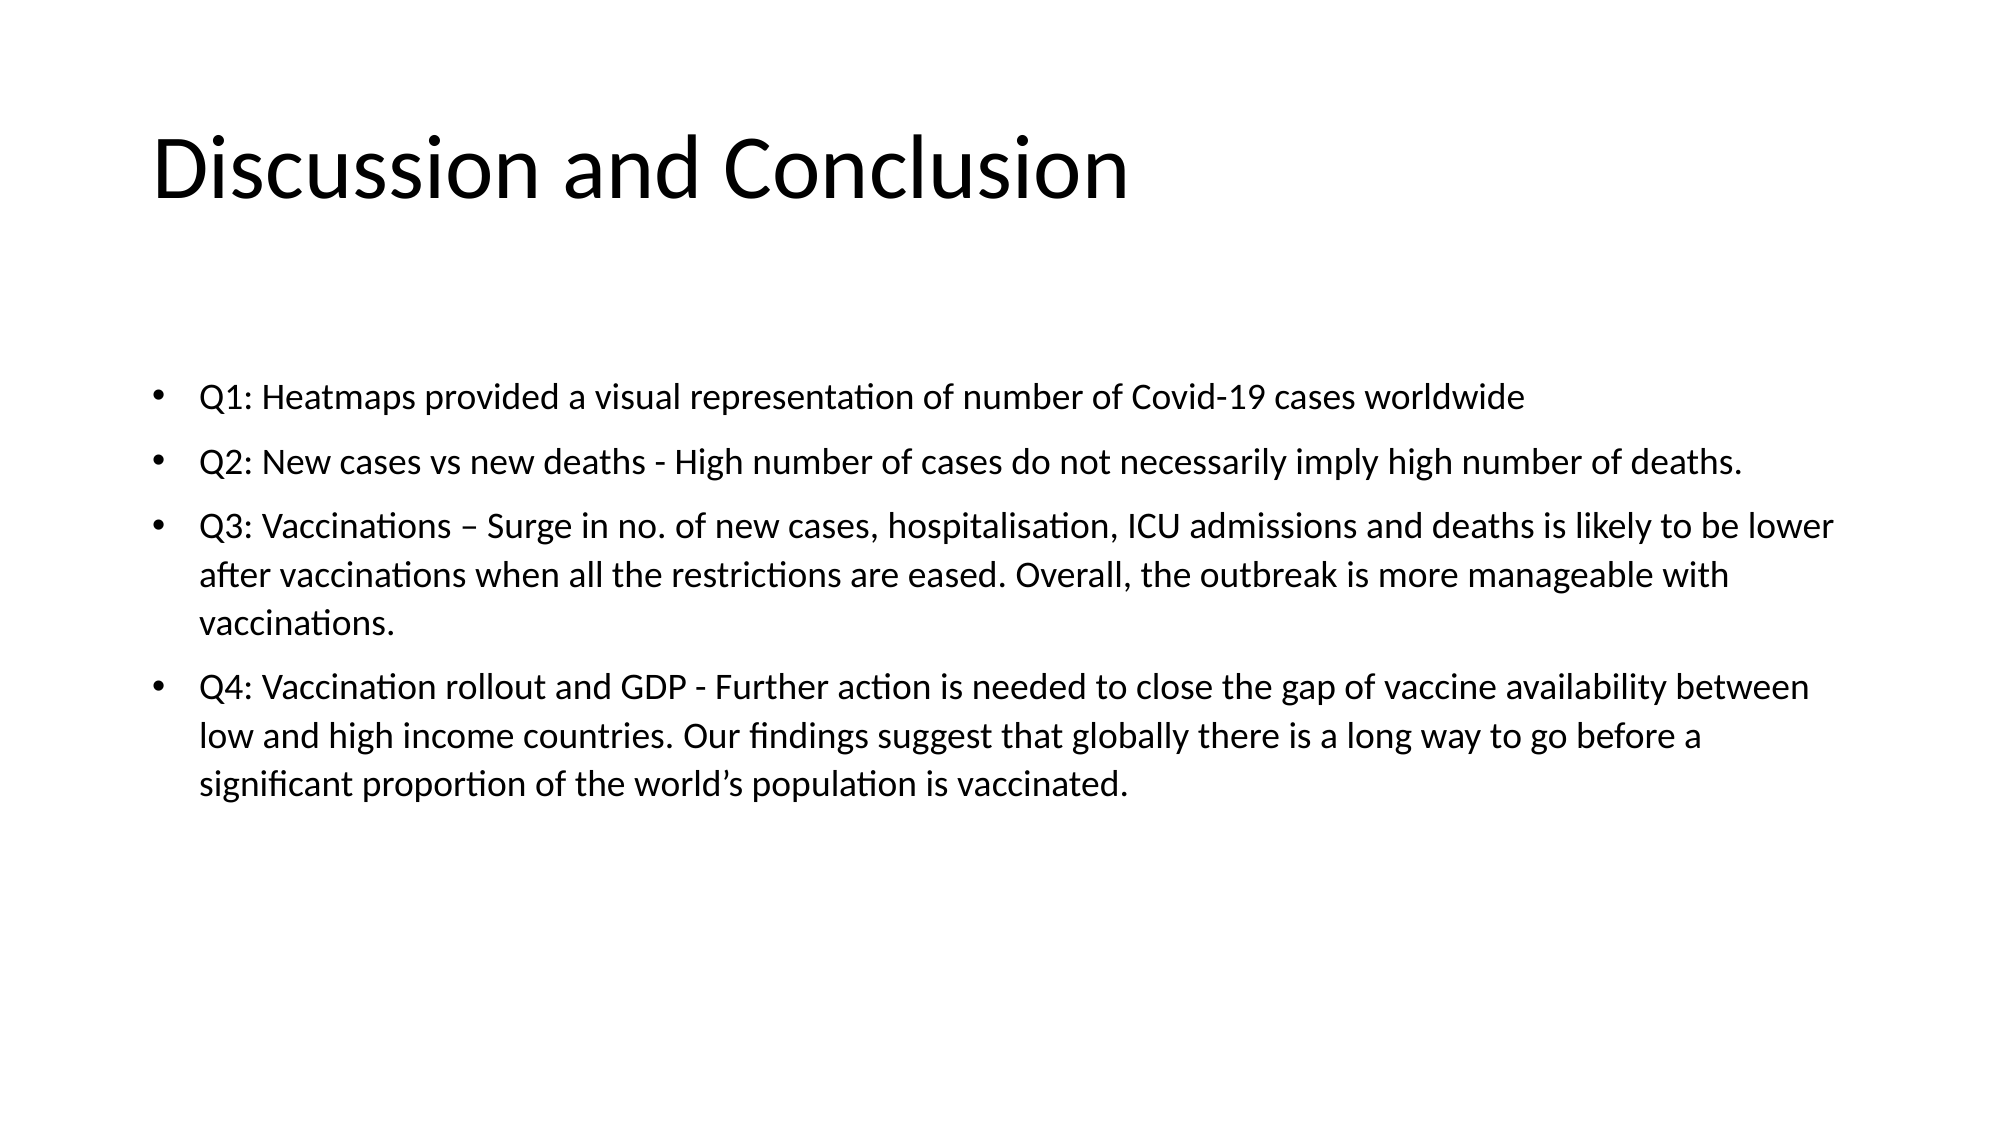

# Discussion and Conclusion
Q1: Heatmaps provided a visual representation of number of Covid-19 cases worldwide
Q2: New cases vs new deaths - High number of cases do not necessarily imply high number of deaths.
Q3: Vaccinations – Surge in no. of new cases, hospitalisation, ICU admissions and deaths is likely to be lower after vaccinations when all the restrictions are eased. Overall, the outbreak is more manageable with vaccinations.
Q4: Vaccination rollout and GDP - Further action is needed to close the gap of vaccine availability between low and high income countries. Our findings suggest that globally there is a long way to go before a significant proportion of the world’s population is vaccinated.